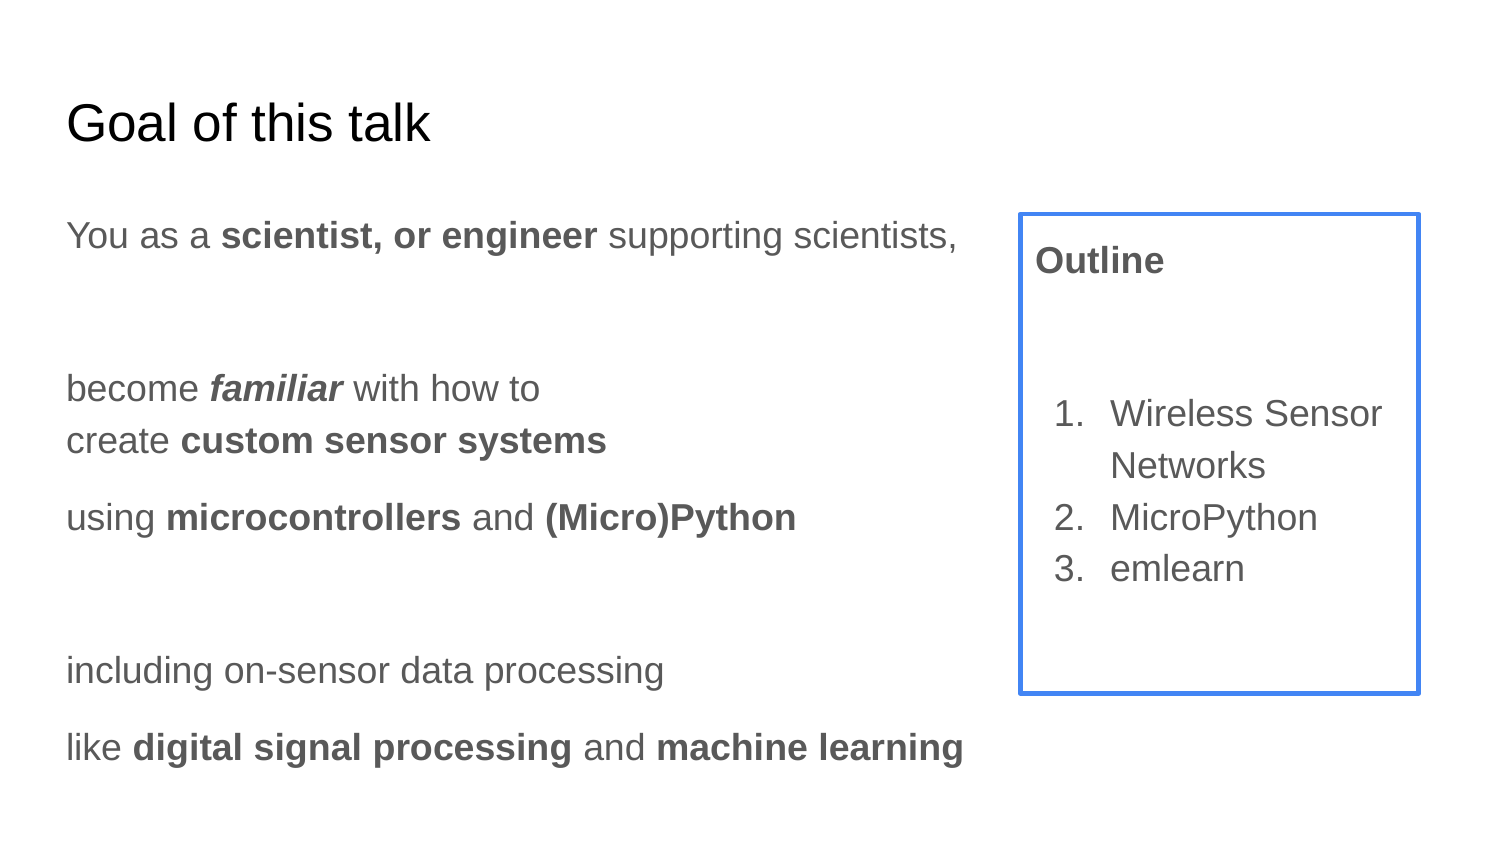

# Goal of this talk
You as a scientist, or engineer supporting scientists,

become familiar with how to
create custom sensor systems
using microcontrollers and (Micro)Python

including on-sensor data processing
like digital signal processing and machine learning
Outline

Wireless Sensor Networks
MicroPython
emlearn